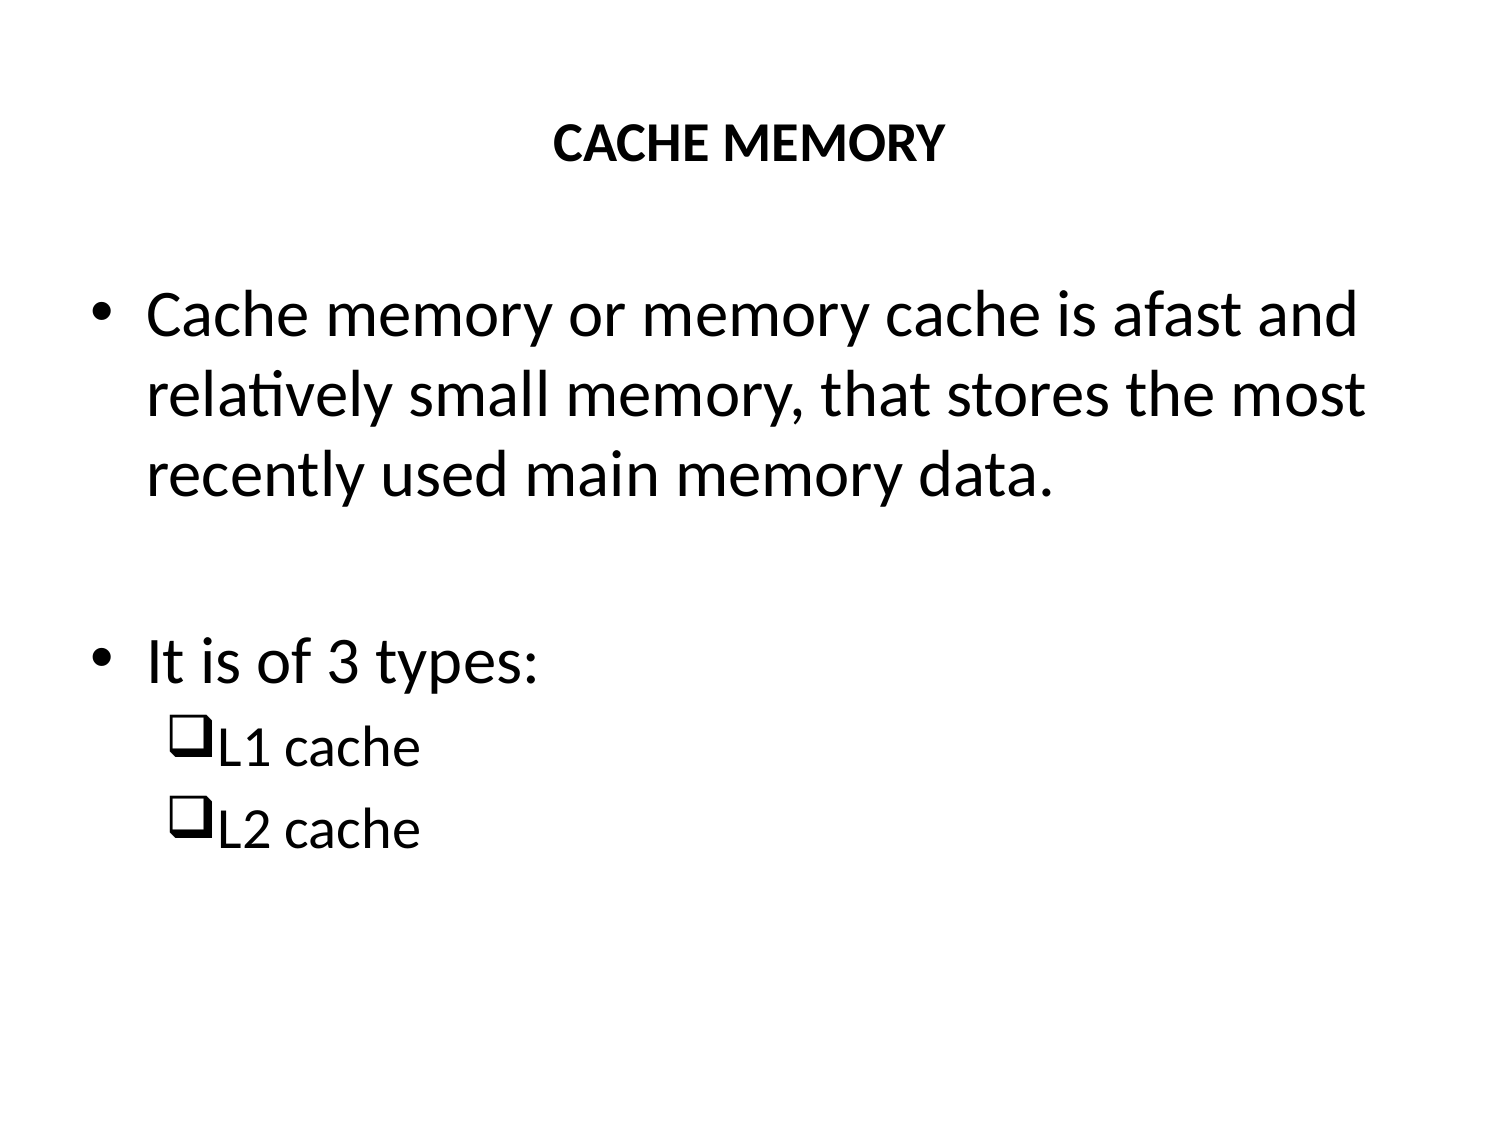

# CACHE MEMORY
Cache memory or memory cache is afast and relatively small memory, that stores the most recently used main memory data.

It is of 3 types:
L1 cache
L2 cache